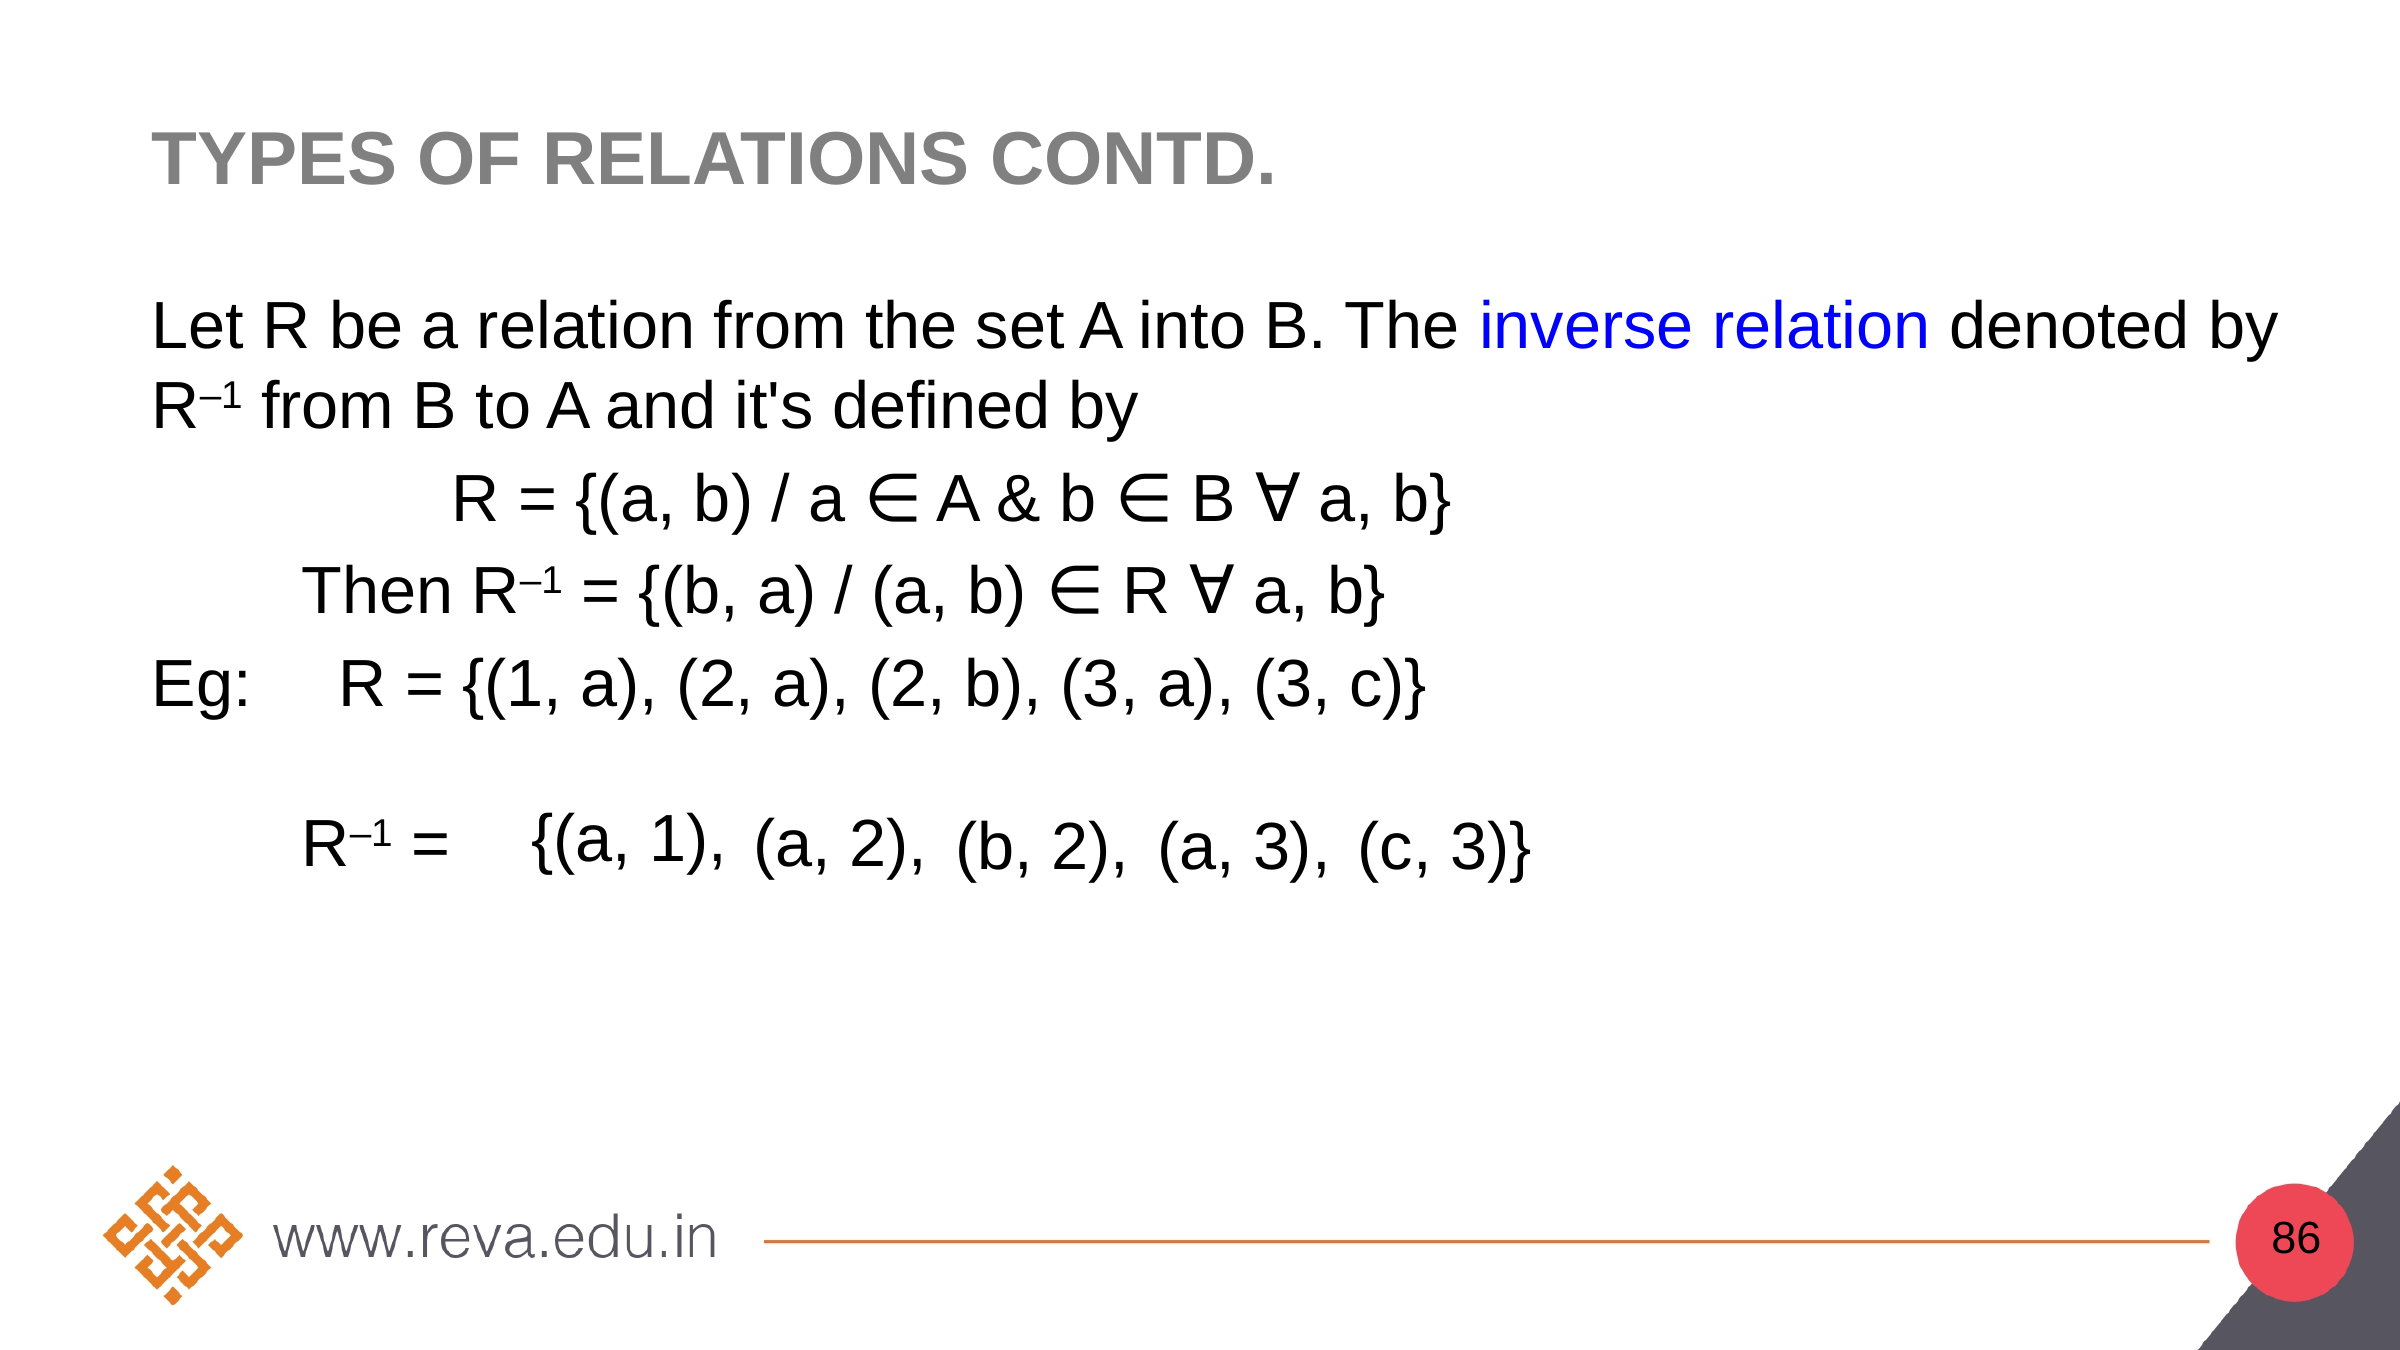

# types of relations contd.
Let R be a relation from the set A into B. The inverse relation denoted by R–1 from B to A and it's defined by
		R = {(a, b) / a ∈ A & b ∈ B ∀ a, b}
	Then R–1 = {(b, a) / (a, b) ∈ R ∀ a, b}
Eg: 	  R = {(1, a), (2, a), (2, b), (3, a), (3, c)}

 	R–1 =
{(a, 1),
(a, 2),
(c, 3)}
(a, 3),
(b, 2),
86